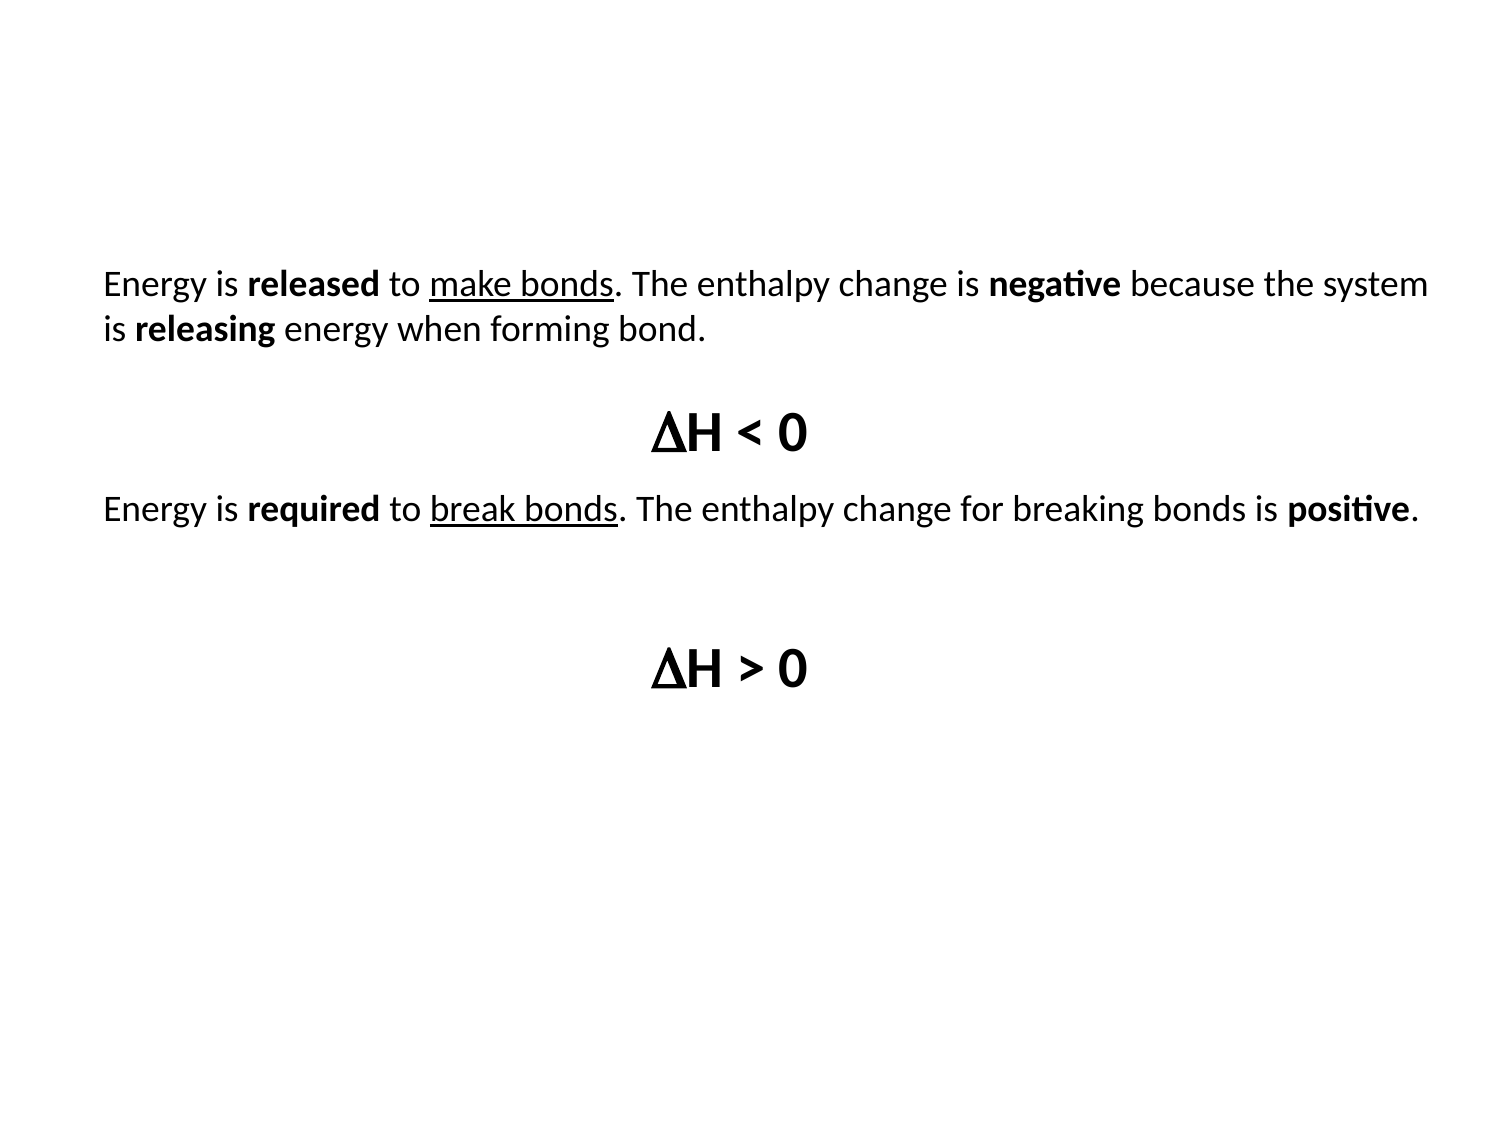

Energy is released to make bonds. The enthalpy change is negative because the system is releasing energy when forming bond.

Energy is required to break bonds. The enthalpy change for breaking bonds is positive.
ΔH < 0
ΔH > 0